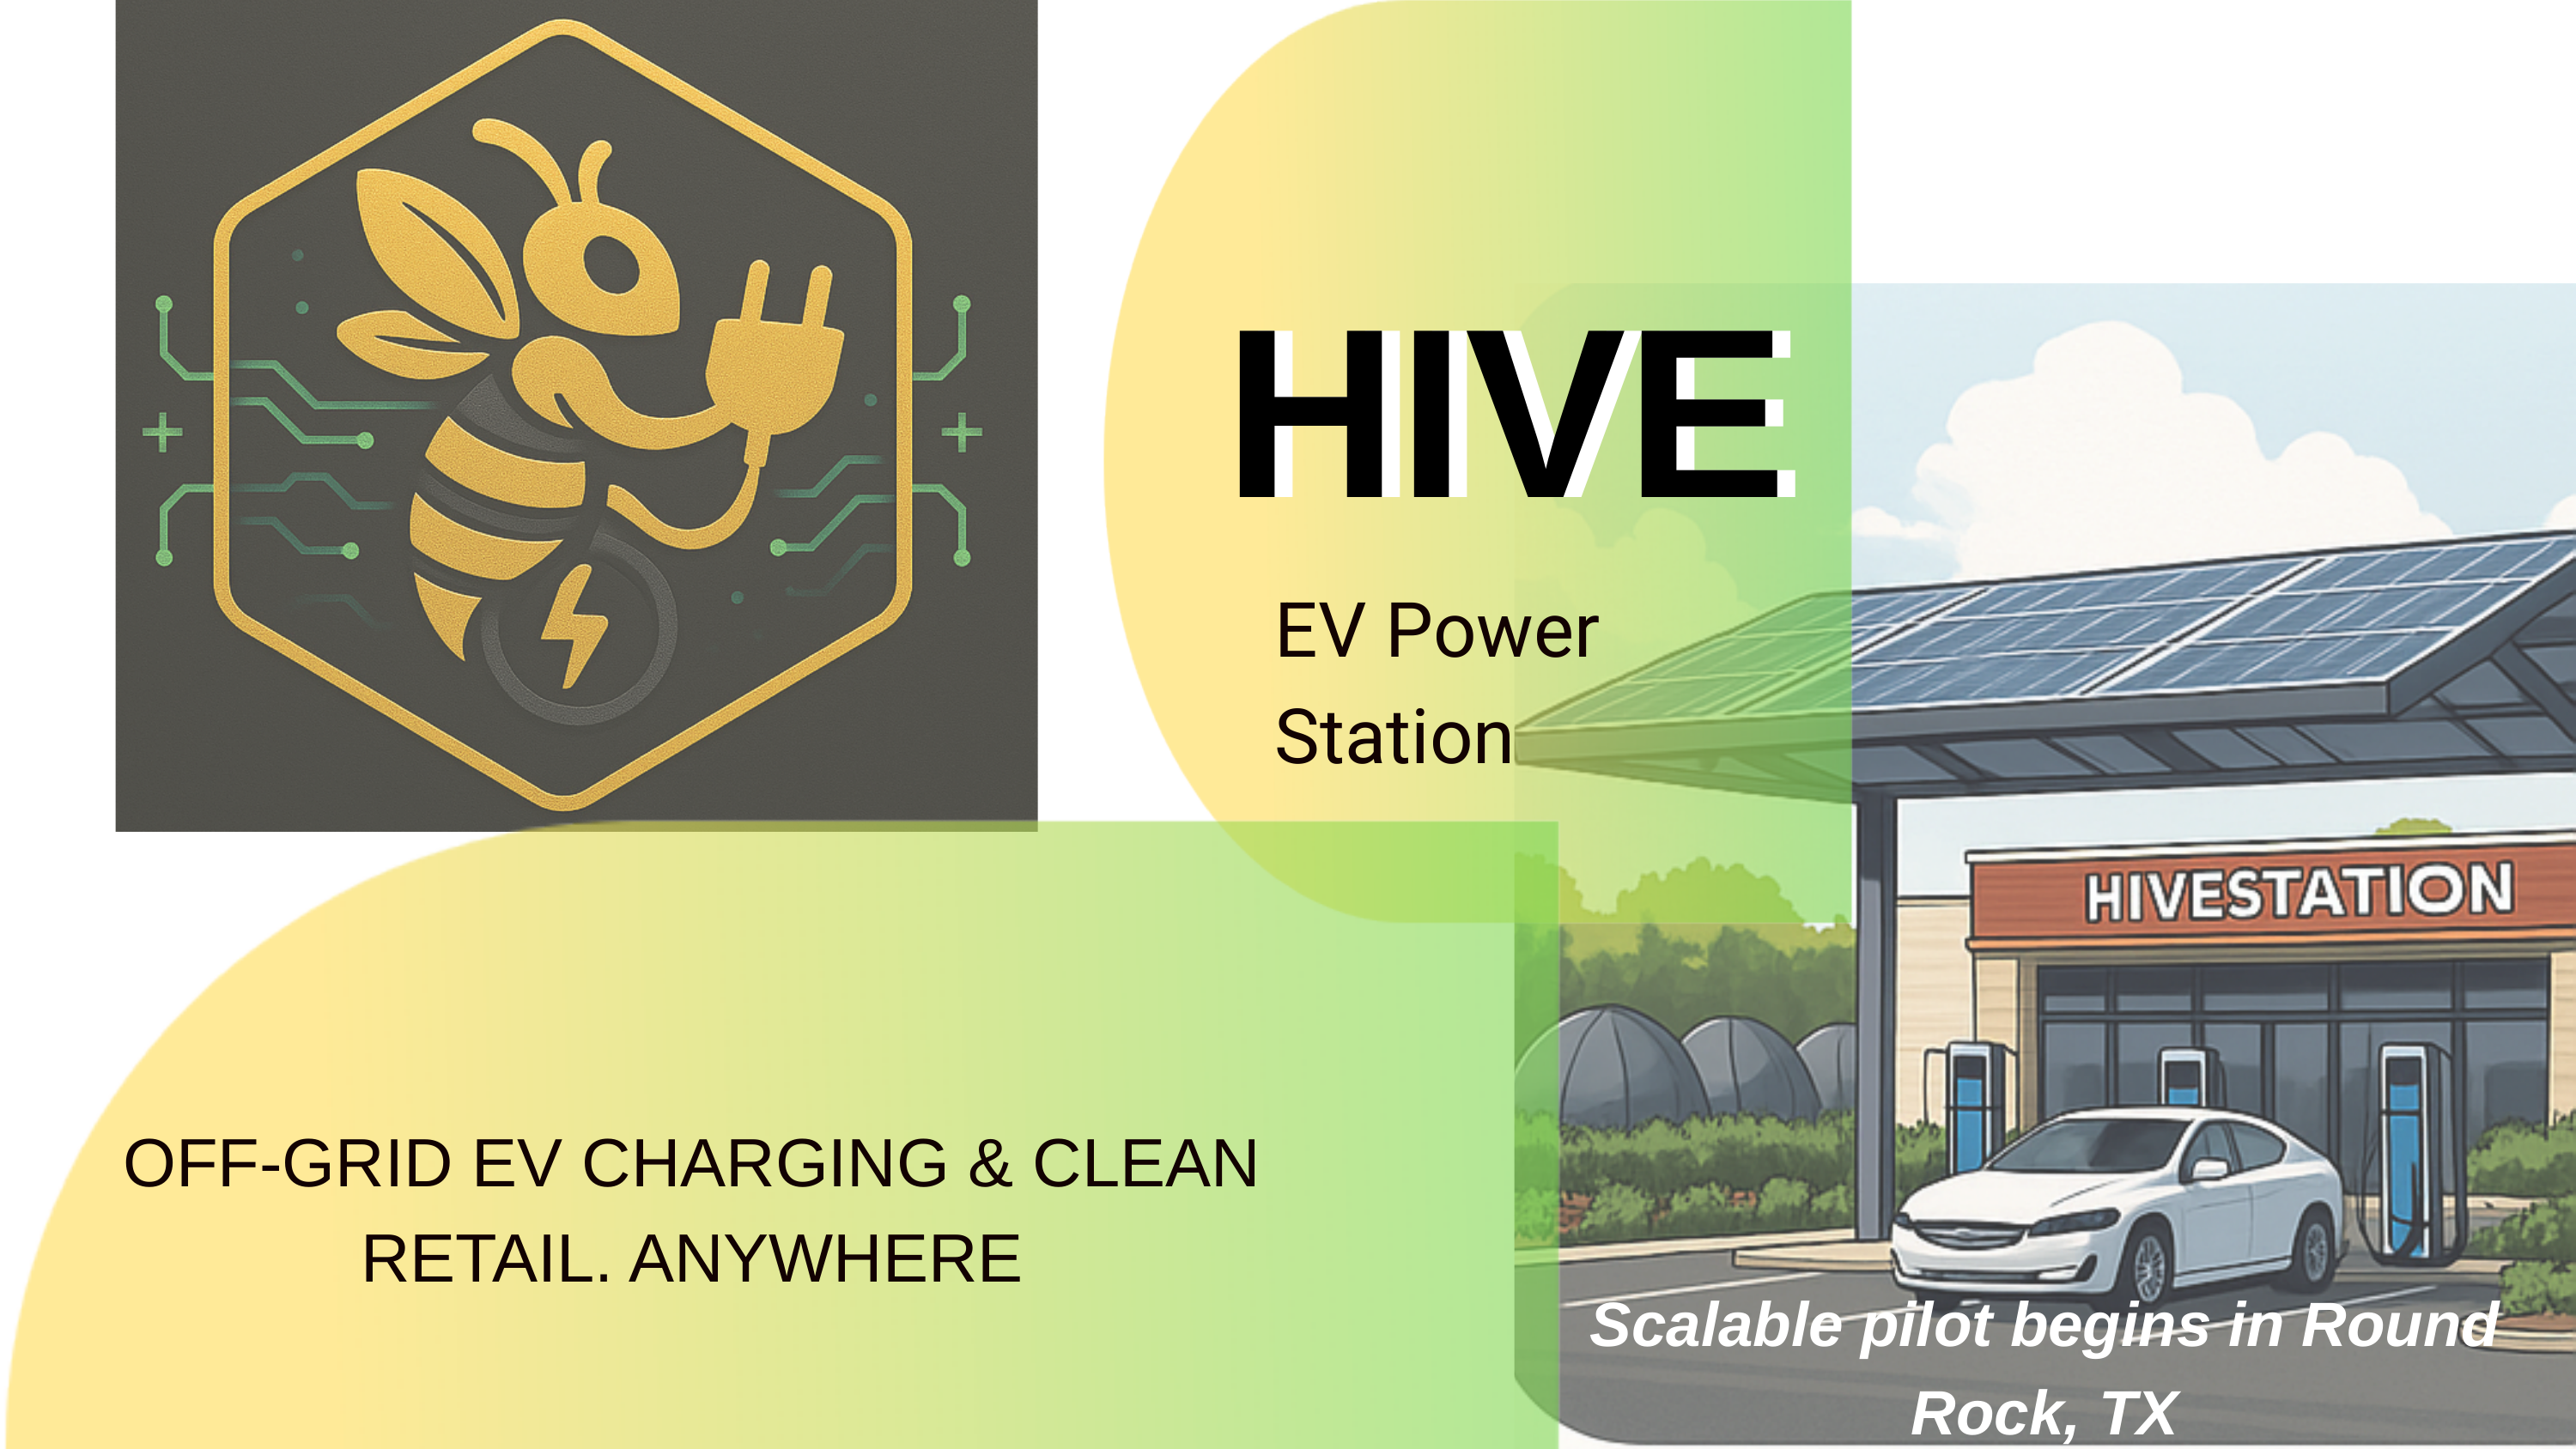

HIVE
HIVE
EV Power Station

OFF-GRID EV CHARGING & CLEAN RETAIL. ANYWHERE
Scalable pilot begins in Round Rock, TX